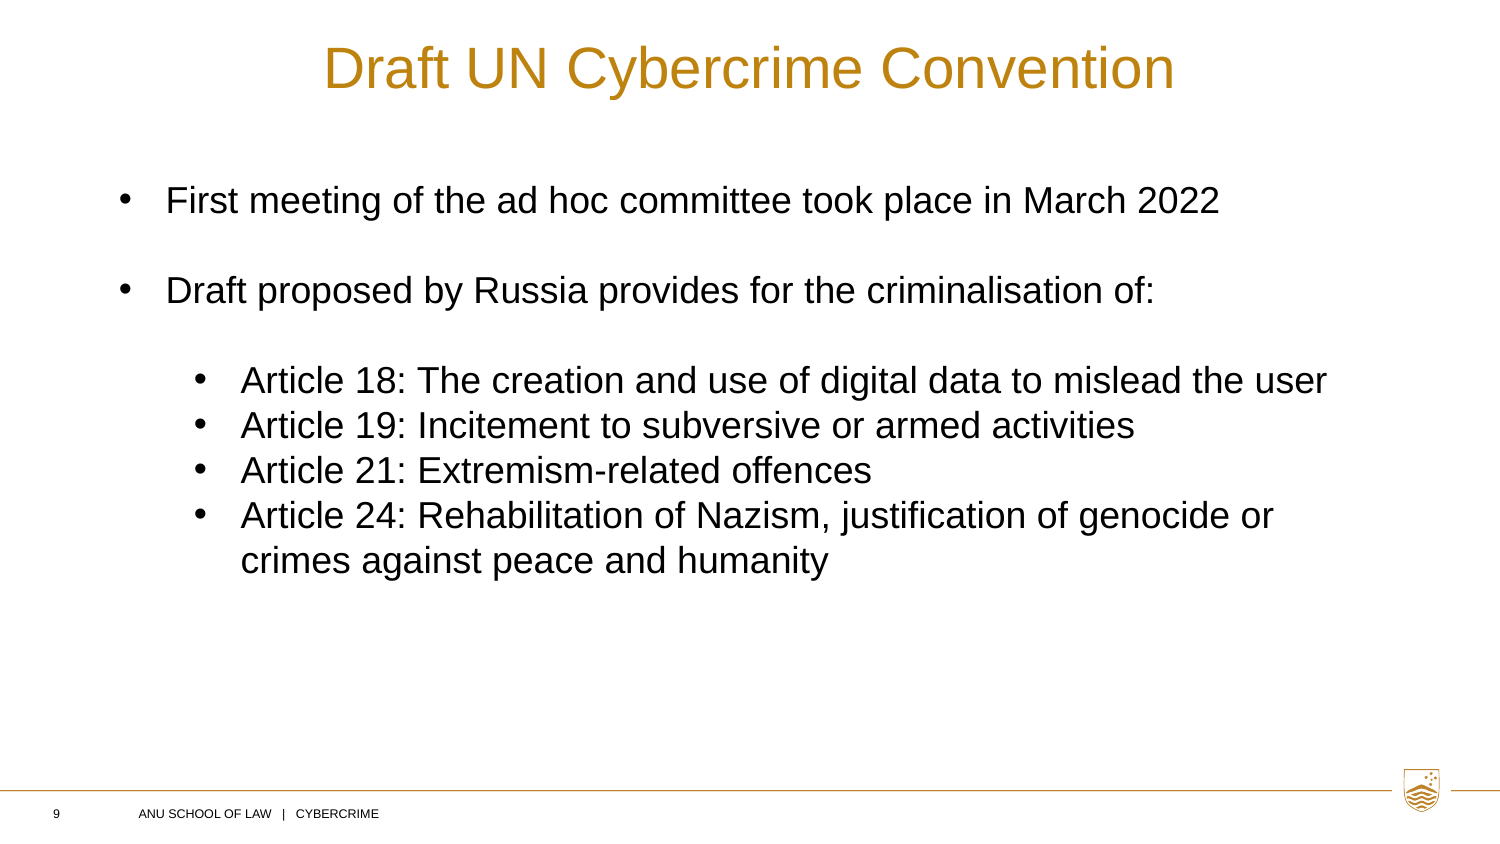

Draft UN Cybercrime Convention
First meeting of the ad hoc committee took place in March 2022

Draft proposed by Russia provides for the criminalisation of:

Article 18: The creation and use of digital data to mislead the user
Article 19: Incitement to subversive or armed activities
Article 21: Extremism-related offences
Article 24: Rehabilitation of Nazism, justification of genocide or crimes against peace and humanity
9
ANU SCHOOL OF LAW   |   CYBERCRIME